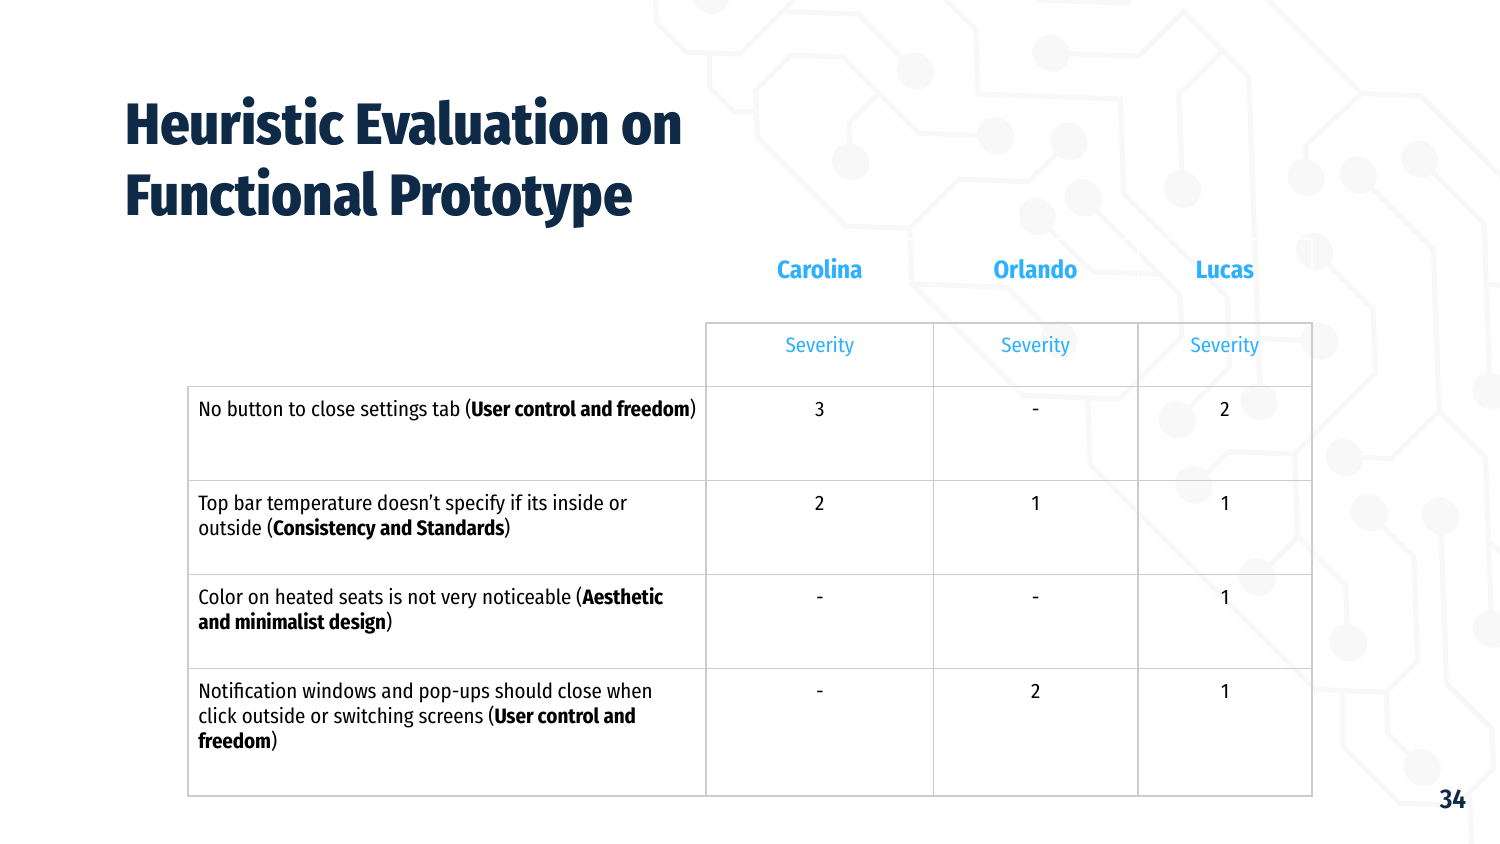

# Heuristic Evaluation on Functional Prototype
|  | Carolina | Orlando | Lucas |
| --- | --- | --- | --- |
|  | Severity | Severity | Severity |
| No button to close settings tab (User control and freedom) | 3 | - | 2 |
| Top bar temperature doesn’t specify if its inside or outside (Consistency and Standards) | 2 | 1 | 1 |
| Color on heated seats is not very noticeable (Aesthetic and minimalist design) | - | - | 1 |
| Notification windows and pop-ups should close when click outside or switching screens (User control and freedom) | - | 2 | 1 |
34